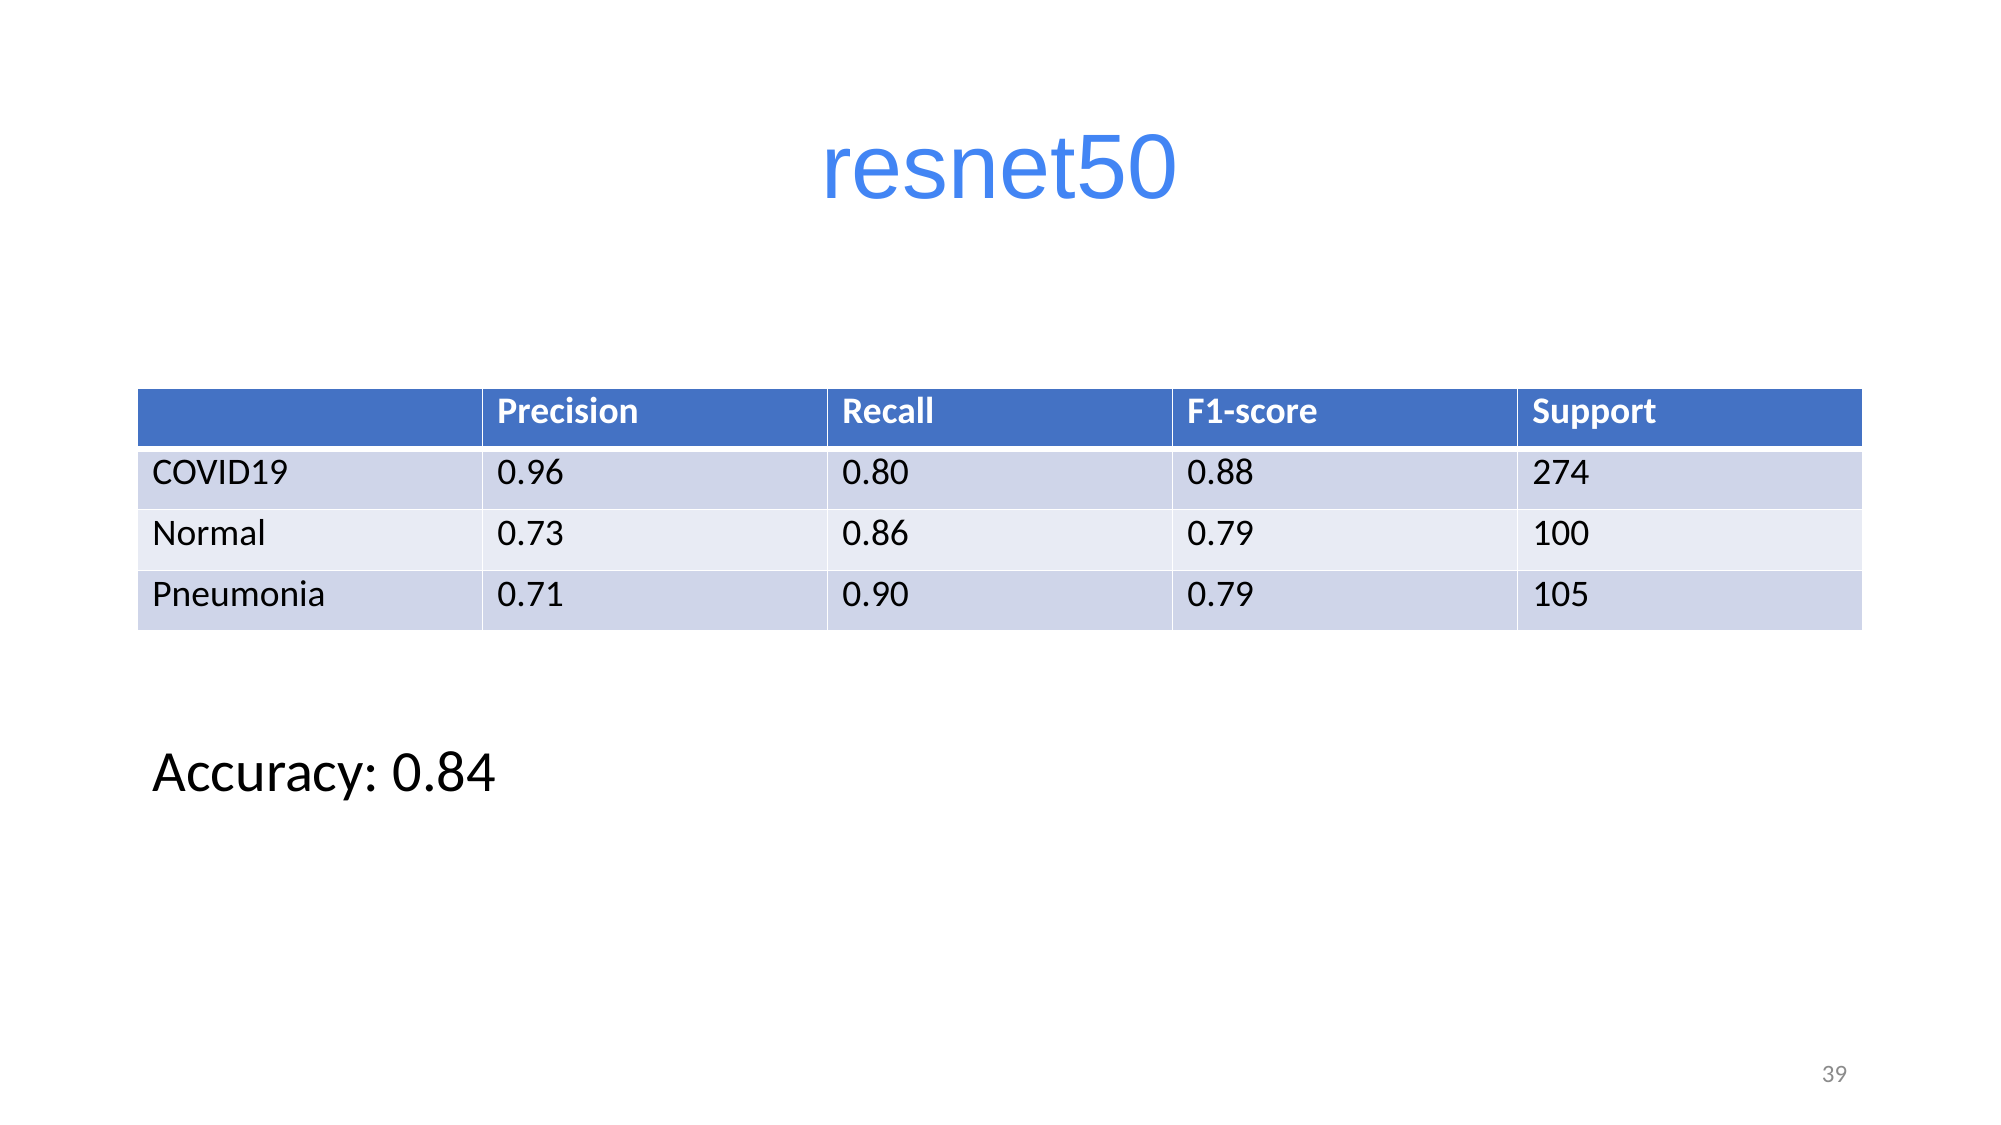

# resnet50
|  | Precision | Recall | F1-score | Support |
| --- | --- | --- | --- | --- |
| COVID19 | 0.96 | 0.80 | 0.88 | 274 |
| Normal | 0.73 | 0.86 | 0.79 | 100 |
| Pneumonia | 0.71 | 0.90 | 0.79 | 105 |
Accuracy: 0.84
39